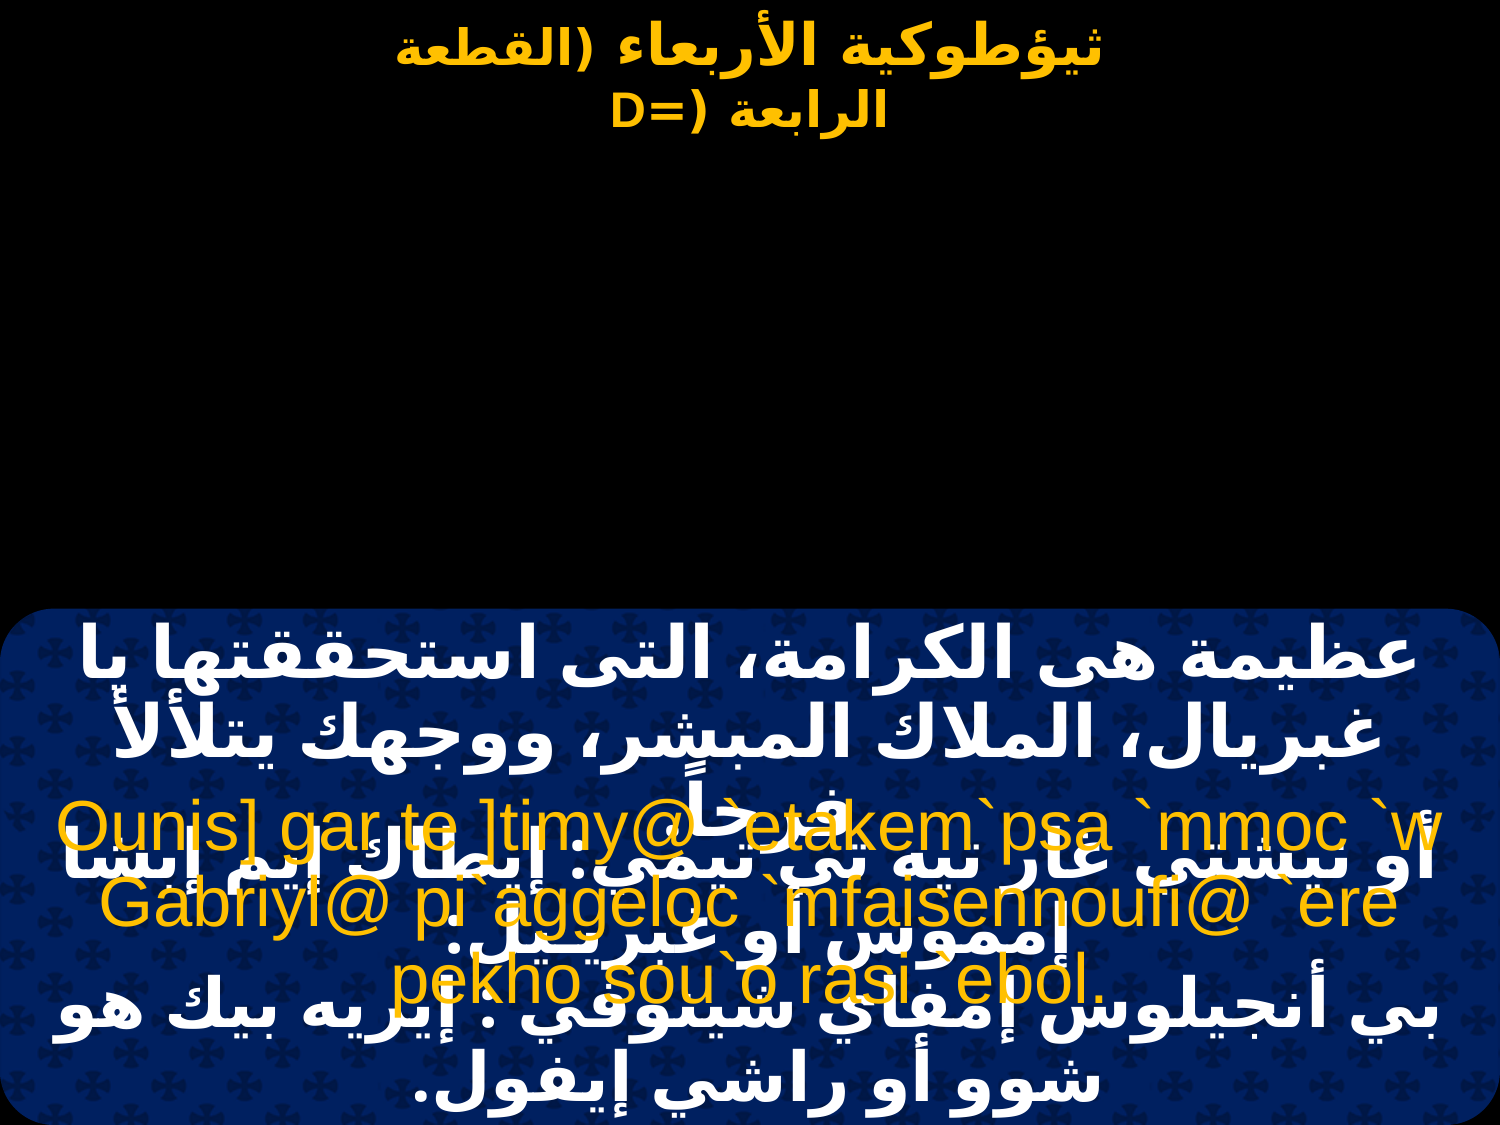

عظيمة هى الكرامة، التى استحققتها يا غبريال، الملاك المبشر، ووجهك يتلألأ فرحاً.
Ounis] gar te ]timy@ `etakem`psa `mmoc `w Gabriyl@ pi`aggeloc `mfaisennoufi@ `ere pekho sou`o rasi `ebol.
أو نيشتي غار تيه تي تيمي: إيطاك إيم إبشا إمموس أو غبريـيل:
بي أنجيلوس إمفاي شينوفي : إيريه بيك هو شوو أو راشي إيفول.